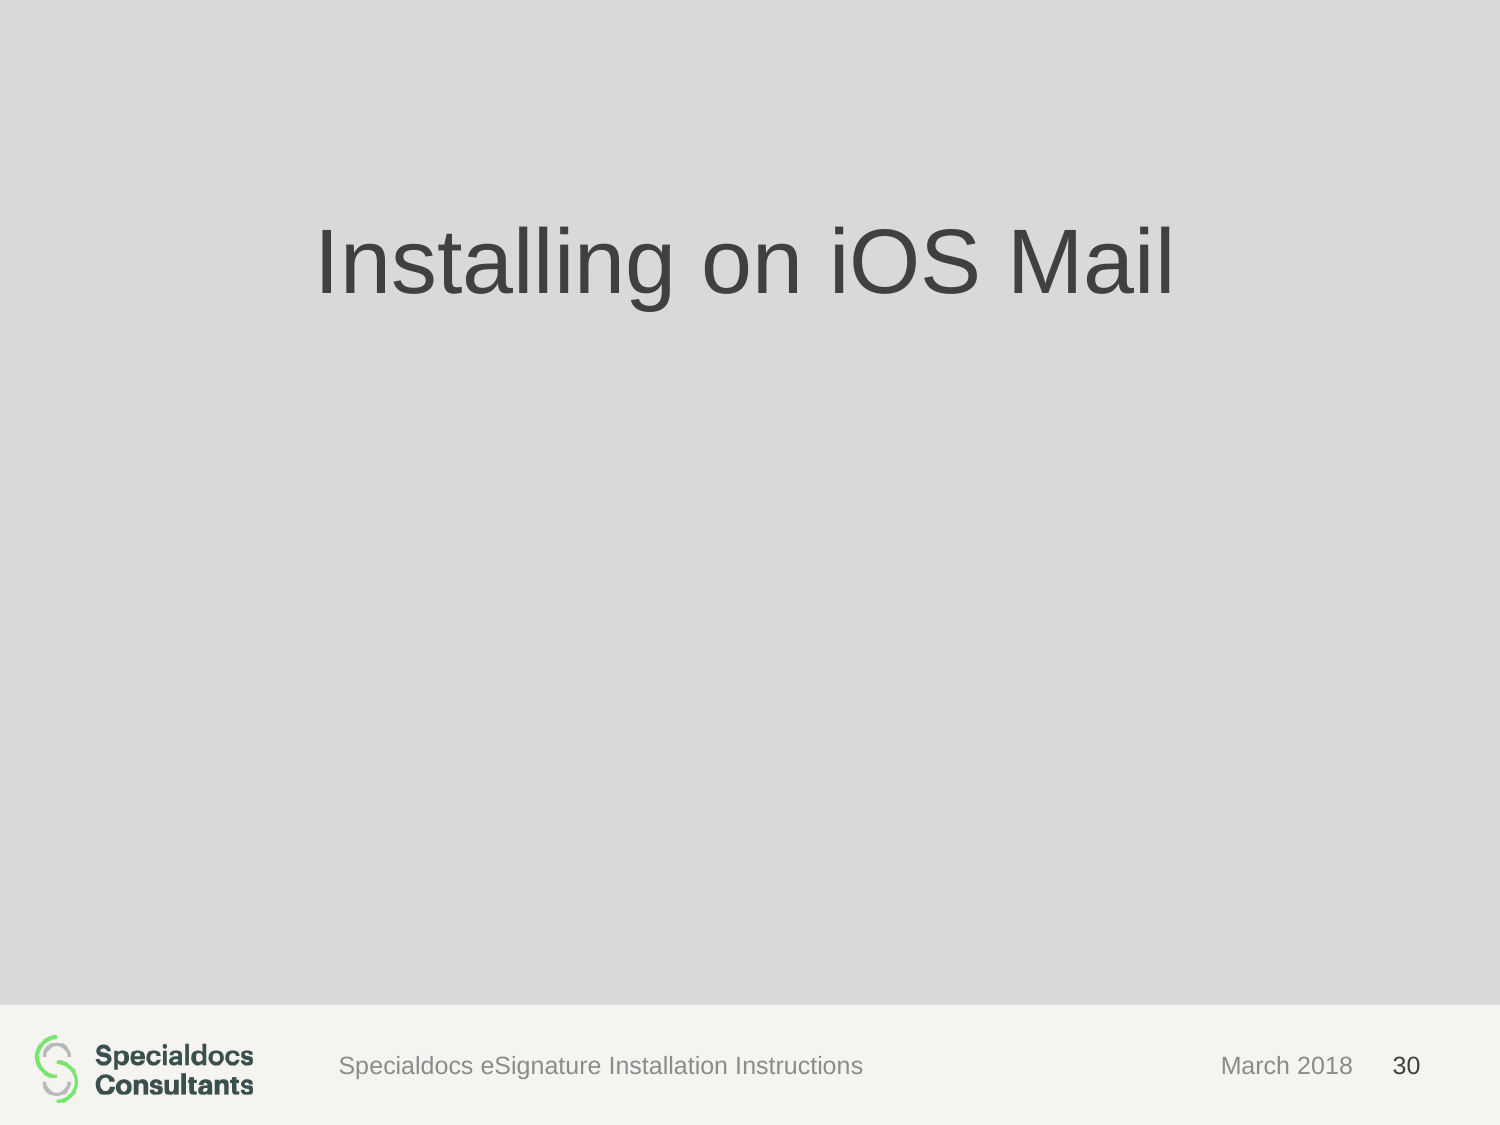

Installing on iOS Mail
Specialdocs eSignature Installation Instructions
March 2018
30